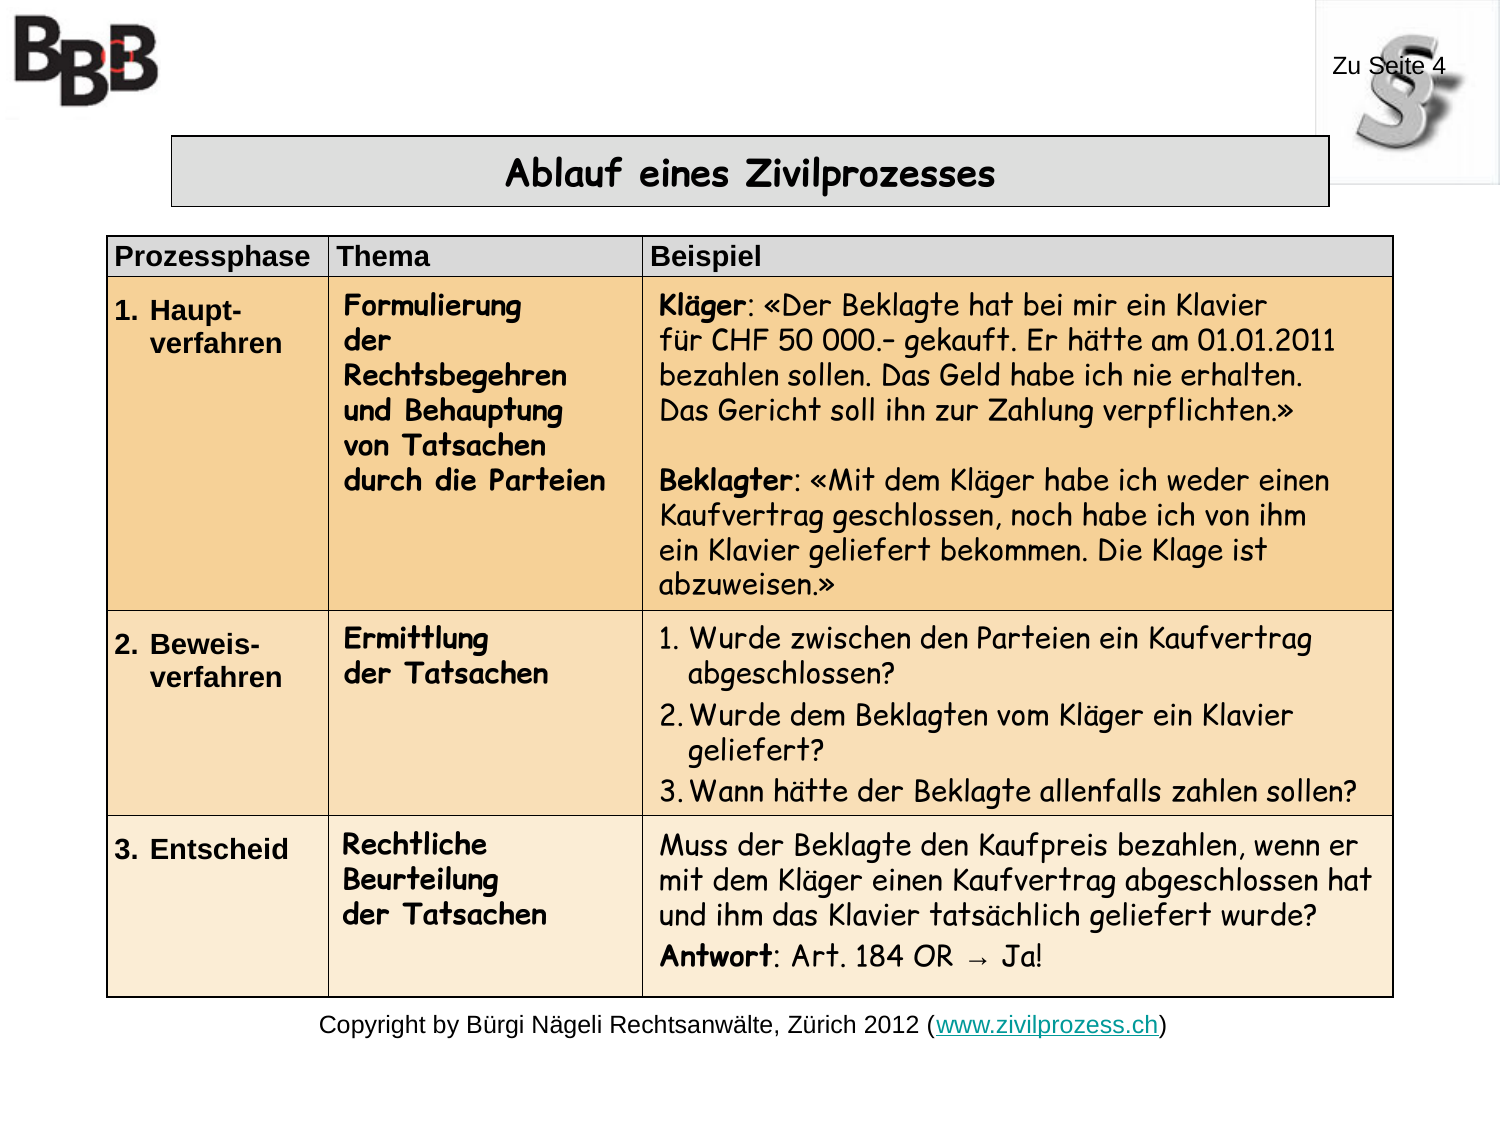

Zu Seite 4
Ablauf eines Zivilprozesses
| Prozessphase | Thema | Beispiel |
| --- | --- | --- |
| 1. Haupt- verfahren |  |  |
| 2. Beweis- verfahren |  |  |
| 3. Entscheid |  |  |
Formulierung
der Rechtsbegehren und Behauptung
von Tatsachen durch die Parteien
Kläger: «Der Beklagte hat bei mir ein Klavier
für CHF 50 000.– gekauft. Er hätte am 01.01.2011 bezahlen sollen. Das Geld habe ich nie erhalten.
Das Gericht soll ihn zur Zahlung verpflichten.»

Beklagter: «Mit dem Kläger habe ich weder einen Kaufvertrag geschlossen, noch habe ich von ihm
ein Klavier geliefert bekommen. Die Klage ist abzuweisen.»
Ermittlung
der Tatsachen
Wurde zwischen den Parteien ein Kaufvertrag abgeschlossen?
Wurde dem Beklagten vom Kläger ein Klavier geliefert?
Wann hätte der Beklagte allenfalls zahlen sollen?
Rechtliche Beurteilung
der Tatsachen
Muss der Beklagte den Kaufpreis bezahlen, wenn er mit dem Kläger einen Kaufvertrag abgeschlossen hat und ihm das Klavier tatsächlich geliefert wurde?
Antwort: Art. 184 OR → Ja!
Copyright by Bürgi Nägeli Rechtsanwälte, Zürich 2012 (www.zivilprozess.ch)